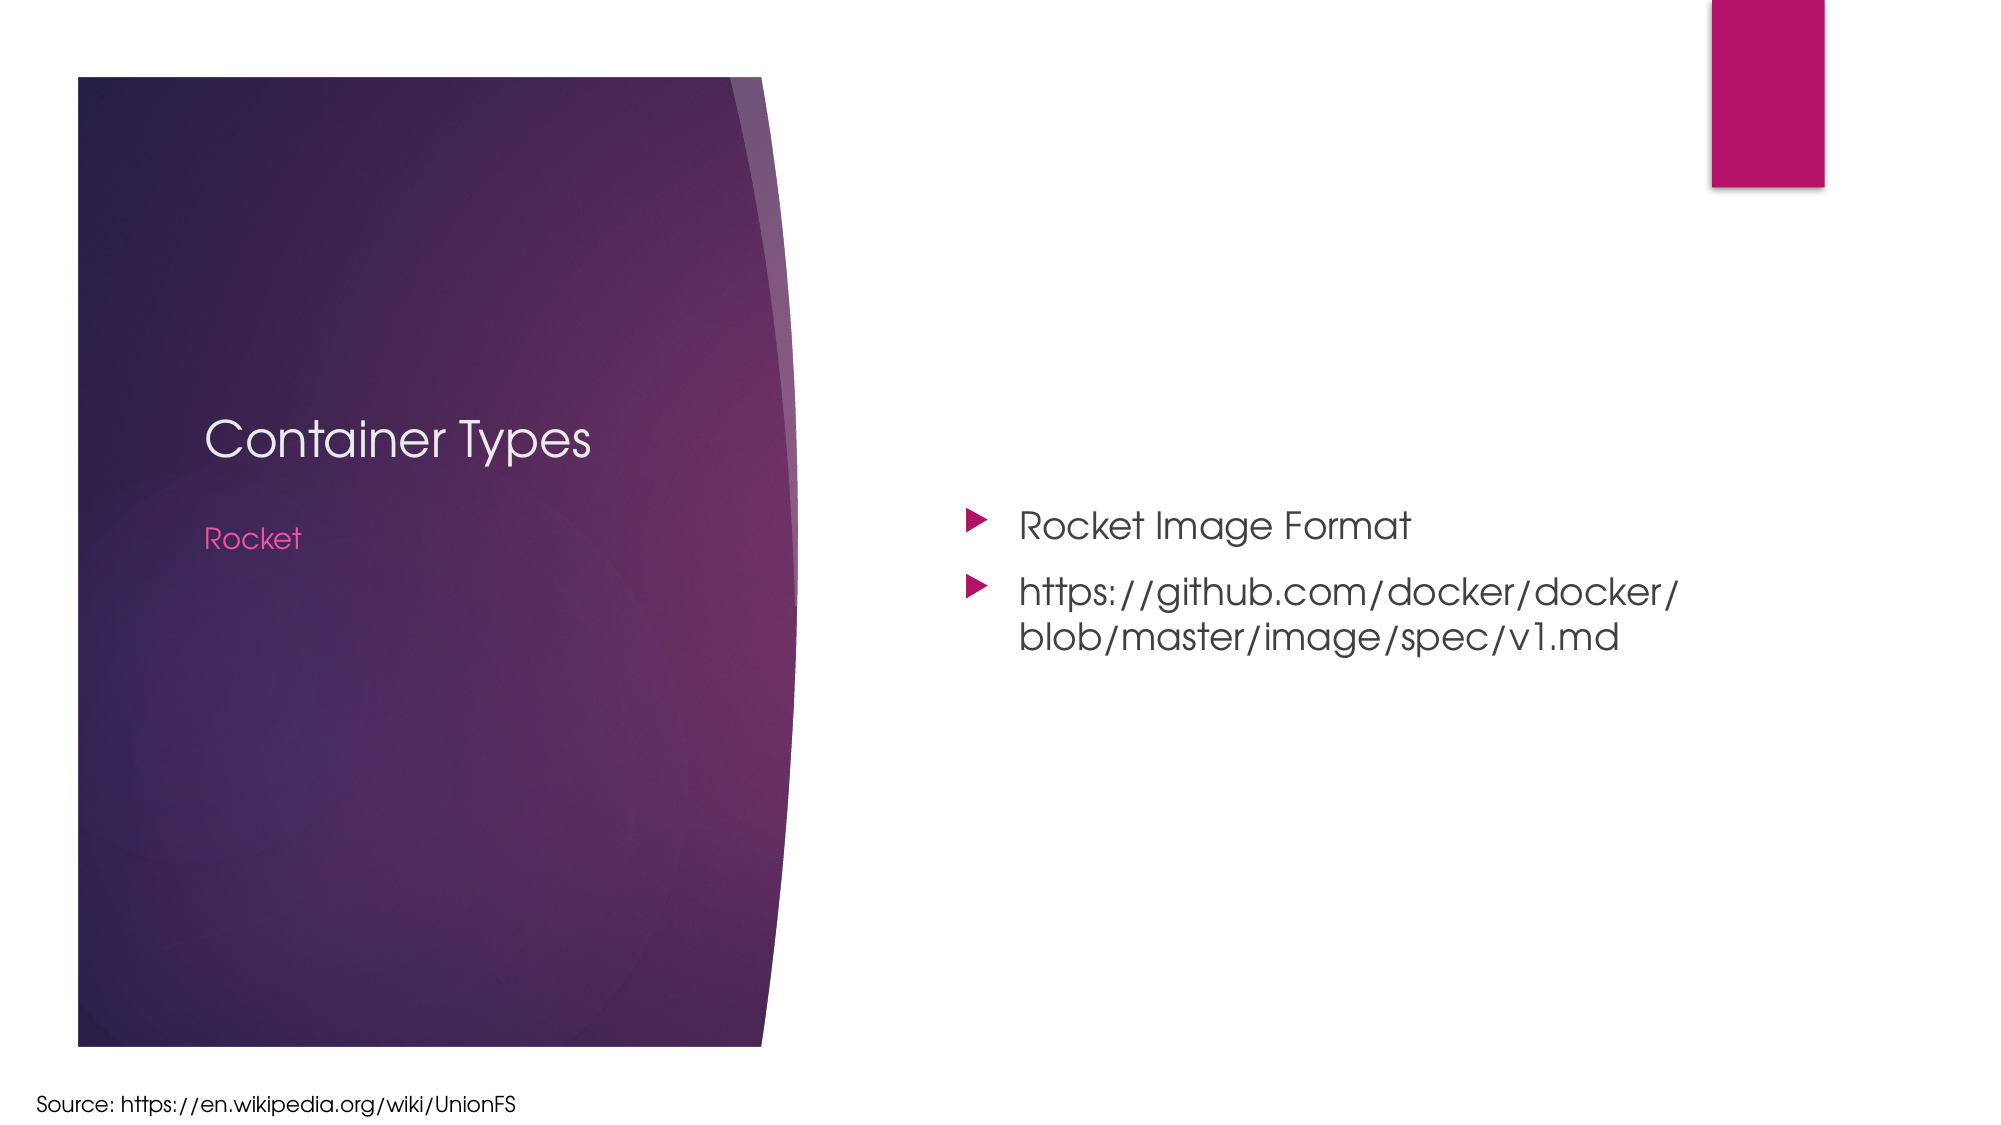

# Container Types
Rocket Image Format
https://github.com/docker/docker/blob/master/image/spec/v1.md

Rocket
Source: https://en.wikipedia.org/wiki/UnionFS